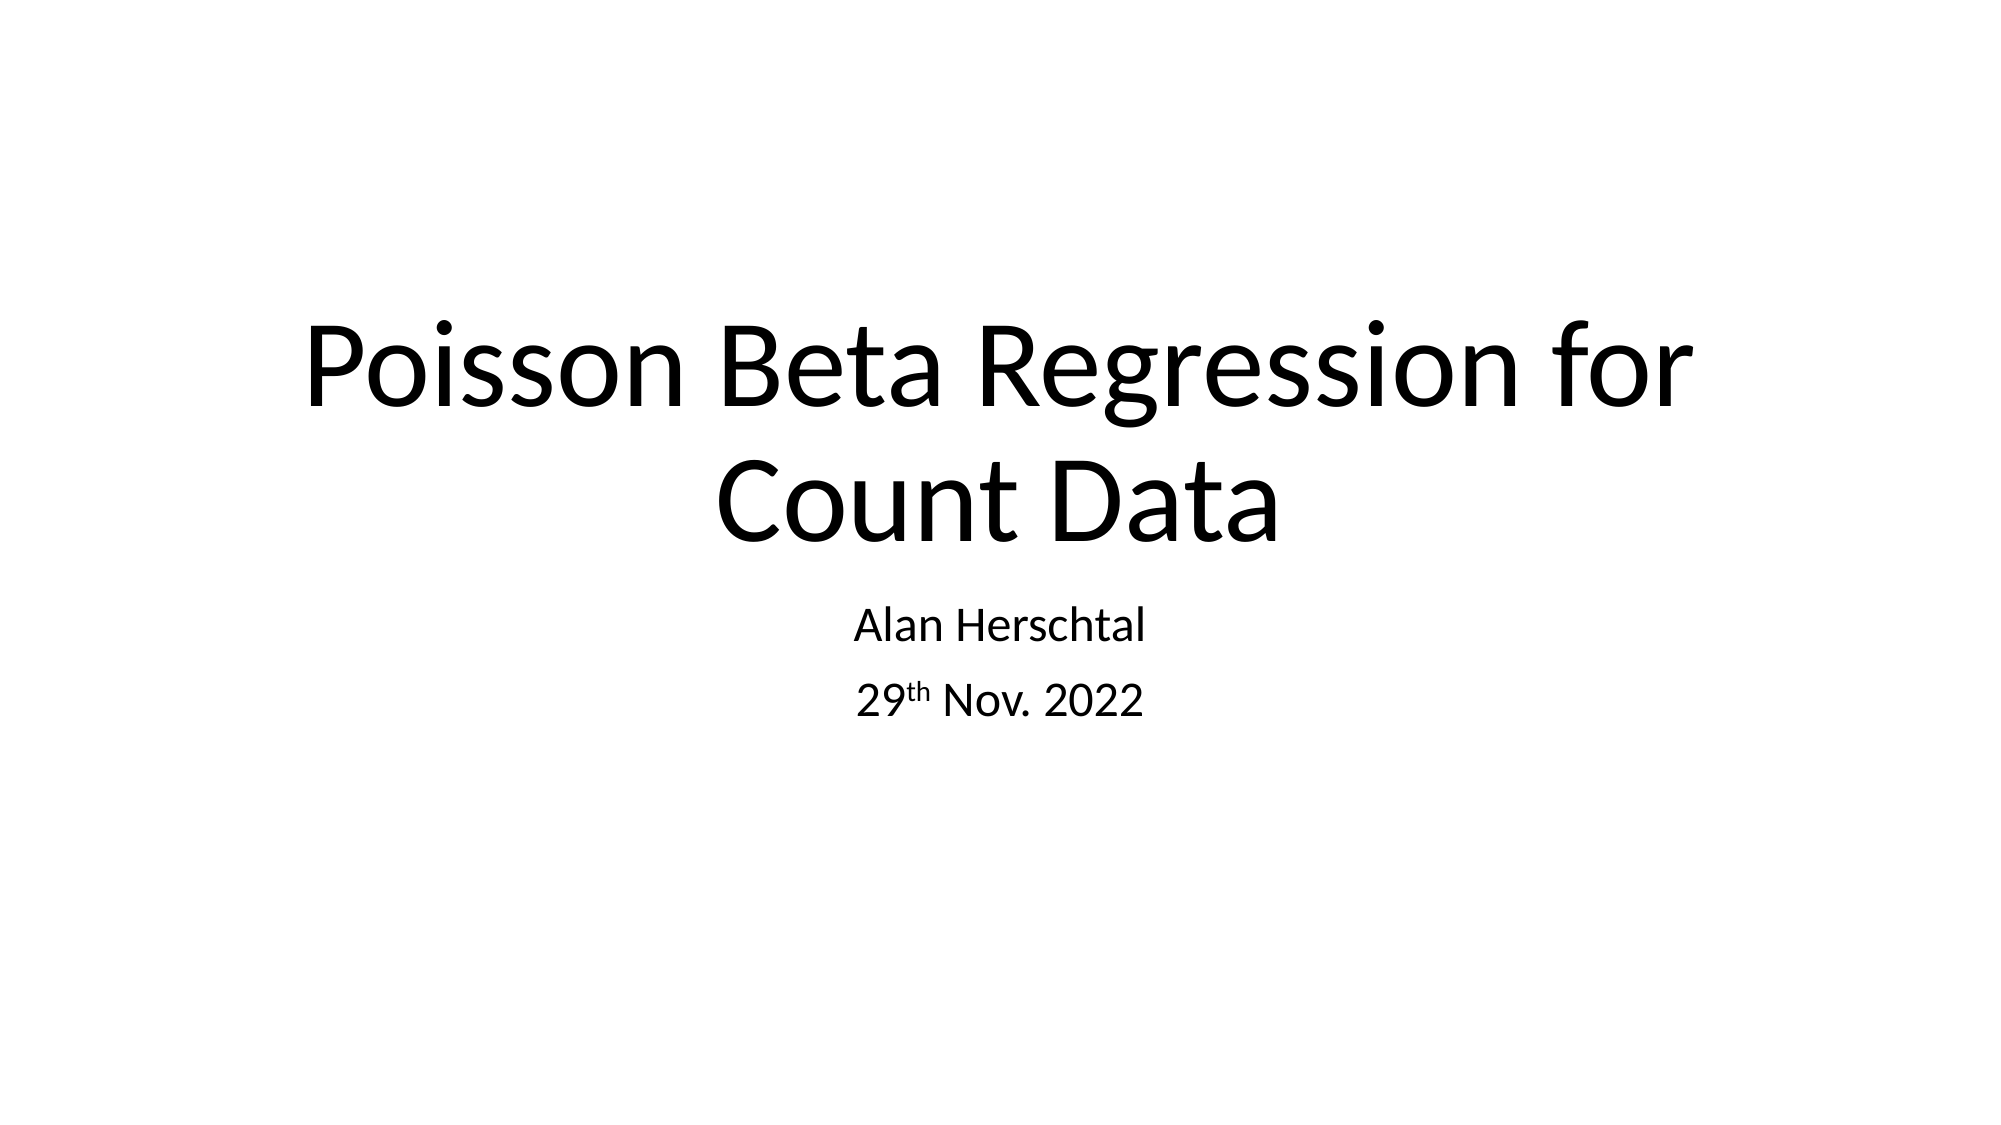

# Poisson Beta Regression for Count Data
Alan Herschtal
29th Nov. 2022